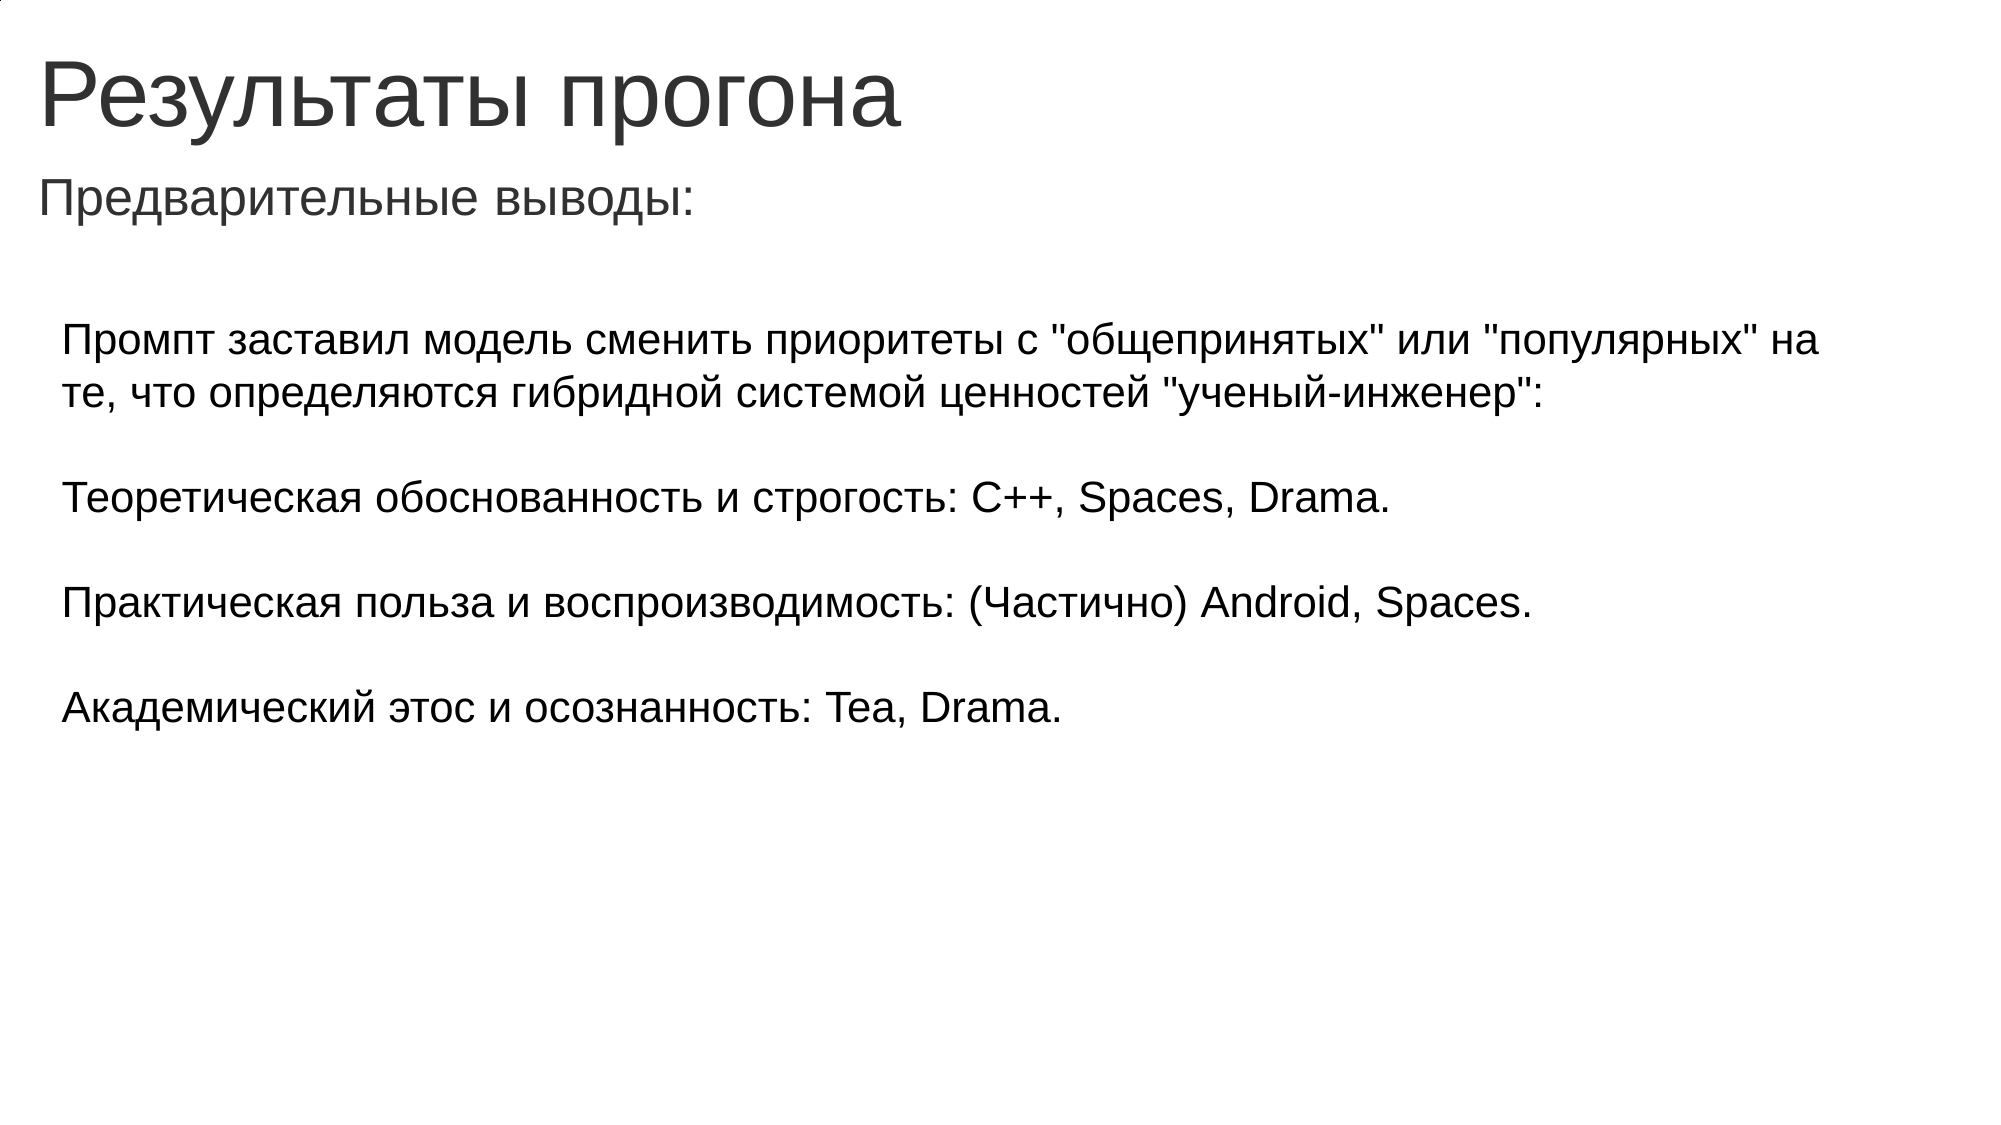

Результаты прогона
Предварительные выводы:
Промпт заставил модель сменить приоритеты с "общепринятых" или "популярных" на те, что определяются гибридной системой ценностей "ученый-инженер":

Теоретическая обоснованность и строгость: C++, Spaces, Drama.

Практическая польза и воспроизводимость: (Частично) Android, Spaces.

Академический этос и осознанность: Tea, Drama.